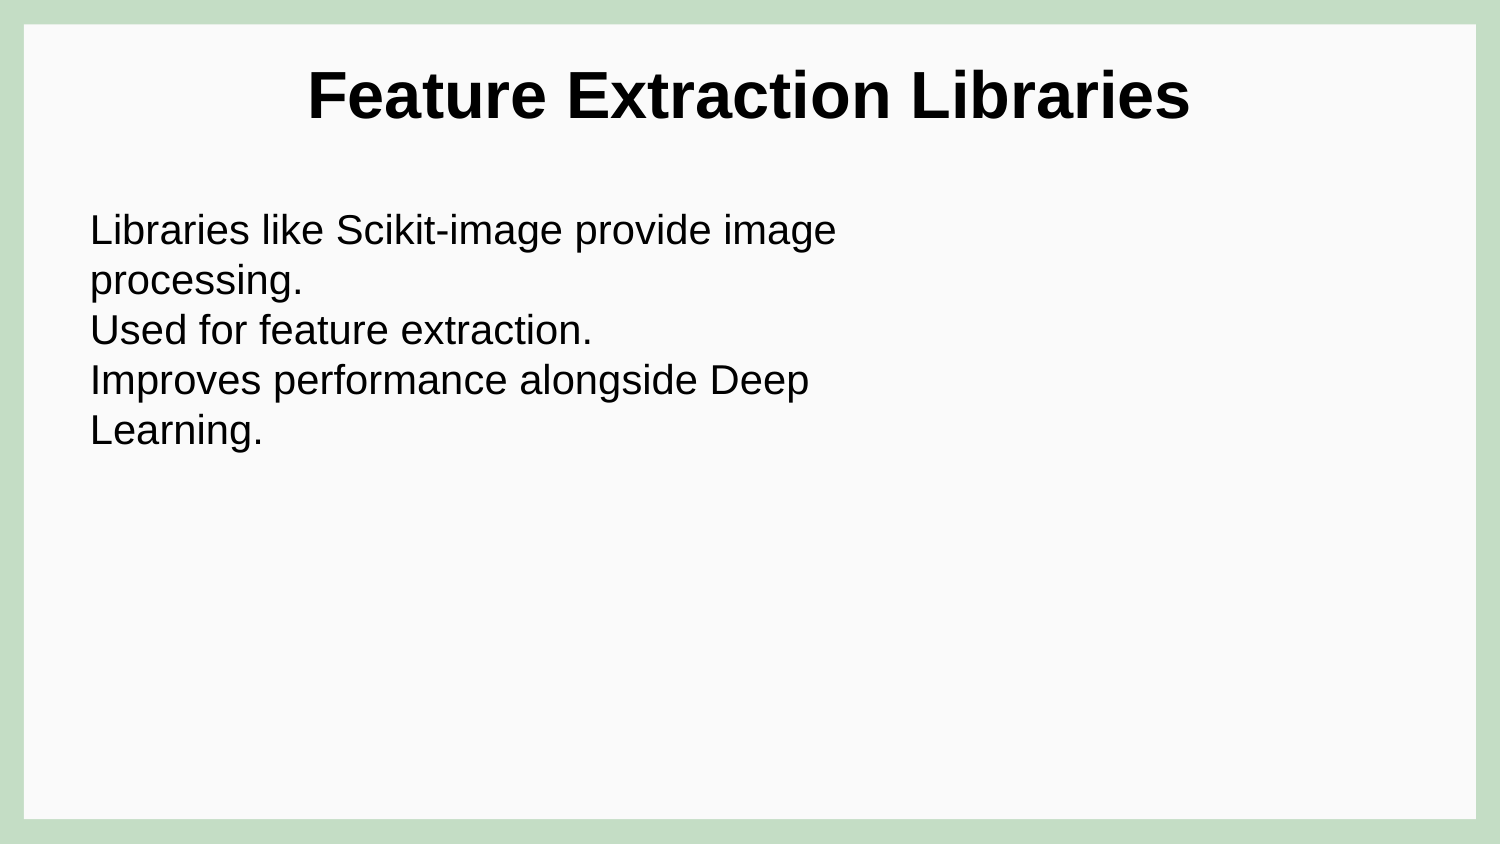

Feature Extraction Libraries

Libraries like Scikit-image provide image processing.
Used for feature extraction.
Improves performance alongside Deep Learning.
#